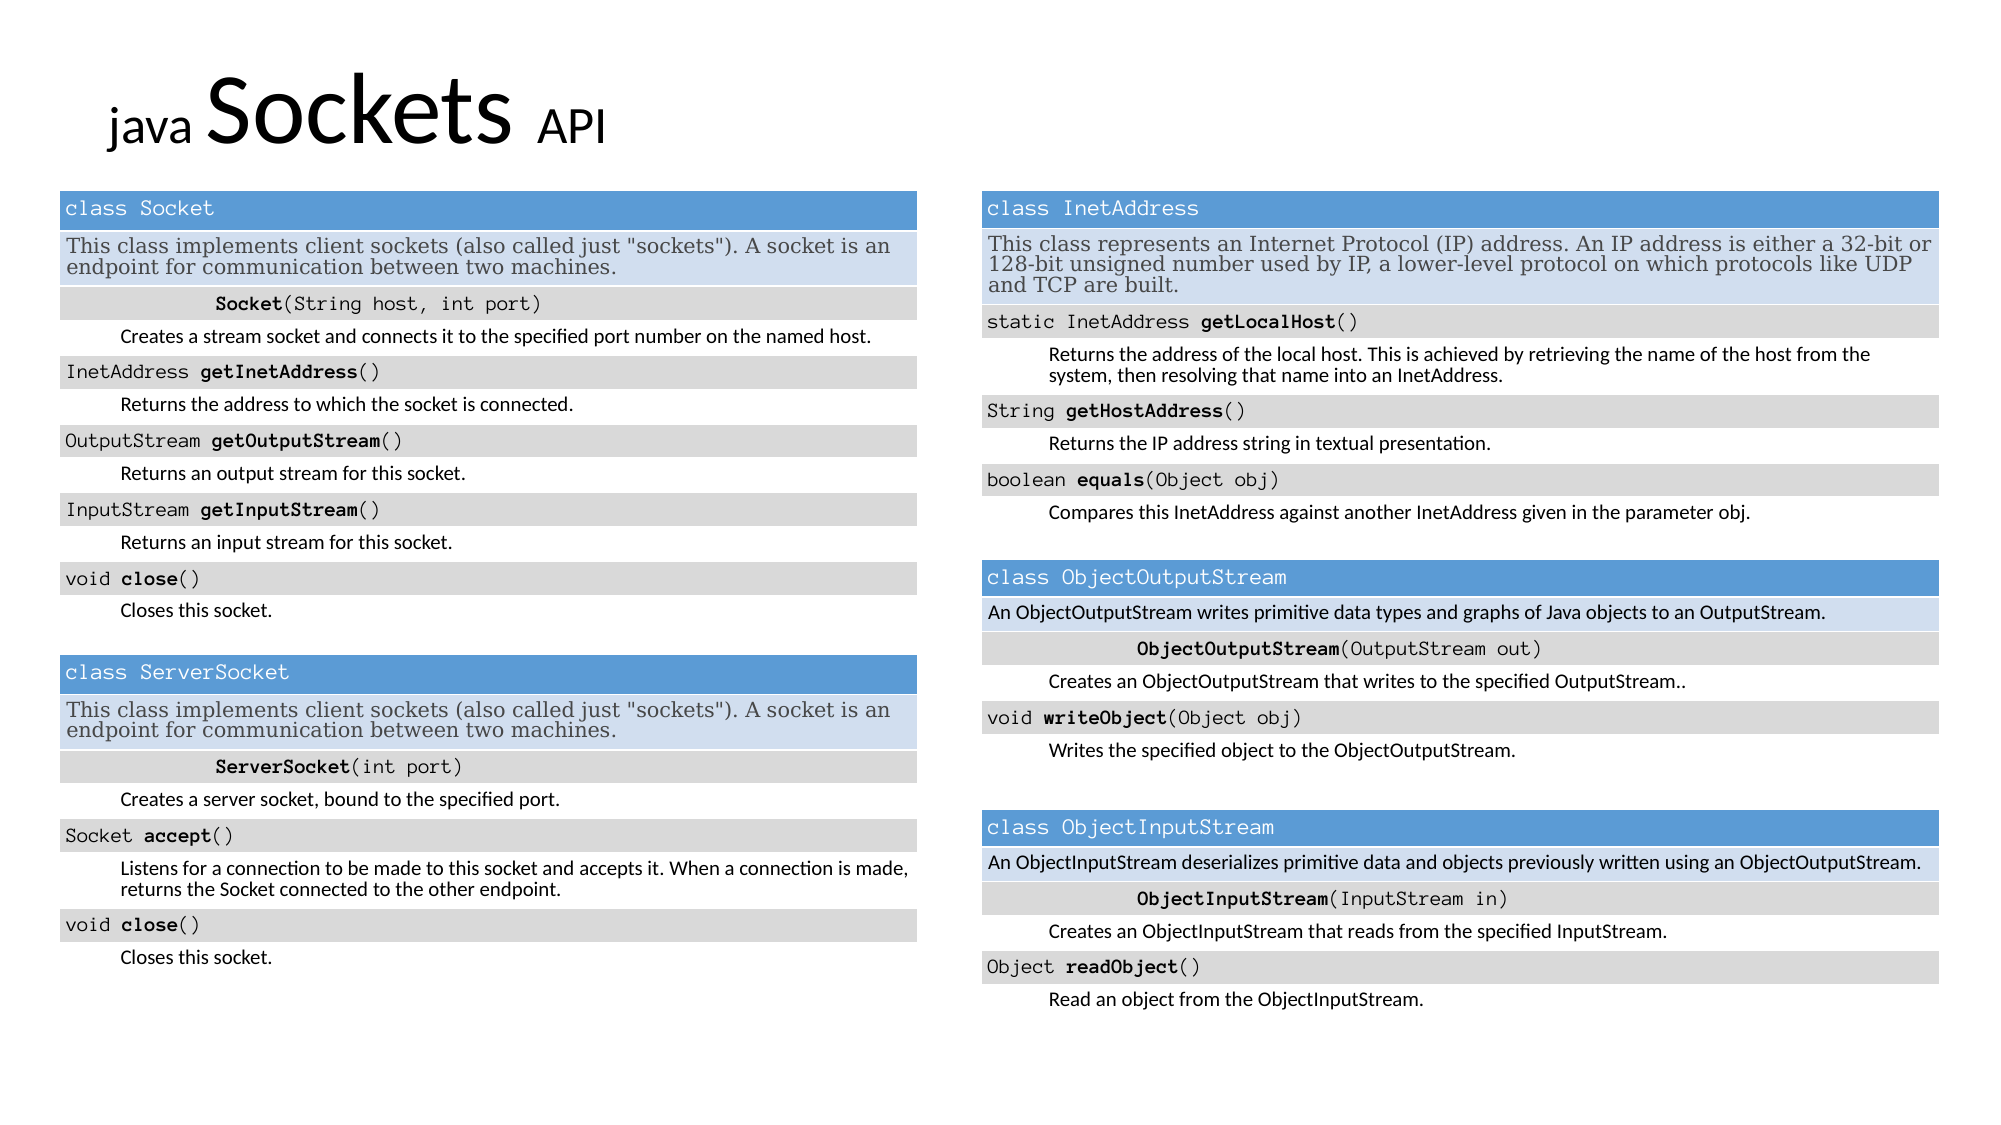

java Sockets API
| class Socket |  |
| --- | --- |
| This class implements client sockets (also called just "sockets"). A socket is an endpoint for communication between two machines. |  |
| Socket(String host, int port) |  |
|  | Creates a stream socket and connects it to the specified port number on the named host. |
| InetAddress getInetAddress() |  |
|  | Returns the address to which the socket is connected. |
| OutputStream getOutputStream() |  |
|  | Returns an output stream for this socket. |
| InputStream getInputStream() |  |
|  | Returns an input stream for this socket. |
| void close() |  |
|  | Closes this socket. |
| class InetAddress |  |
| --- | --- |
| This class represents an Internet Protocol (IP) address. An IP address is either a 32-bit or 128-bit unsigned number used by IP, a lower-level protocol on which protocols like UDP and TCP are built. |  |
| static InetAddress getLocalHost() |  |
|  | Returns the address of the local host. This is achieved by retrieving the name of the host from the system, then resolving that name into an InetAddress. |
| String getHostAddress() |  |
|  | Returns the IP address string in textual presentation. |
| boolean equals(Object obj) |  |
|  | Compares this InetAddress against another InetAddress given in the parameter obj. |
| class ObjectOutputStream |  |
| --- | --- |
| An ObjectOutputStream writes primitive data types and graphs of Java objects to an OutputStream. |  |
| ObjectOutputStream(OutputStream out) |  |
|  | Creates an ObjectOutputStream that writes to the specified OutputStream.. |
| void writeObject(Object obj) |  |
|  | Writes the specified object to the ObjectOutputStream. |
| class ServerSocket |  |
| --- | --- |
| This class implements client sockets (also called just "sockets"). A socket is an endpoint for communication between two machines. |  |
| ServerSocket(int port) |  |
|  | Creates a server socket, bound to the specified port. |
| Socket accept() |  |
|  | Listens for a connection to be made to this socket and accepts it. When a connection is made, returns the Socket connected to the other endpoint. |
| void close() |  |
|  | Closes this socket. |
| class ObjectInputStream |  |
| --- | --- |
| An ObjectInputStream deserializes primitive data and objects previously written using an ObjectOutputStream. |  |
| ObjectInputStream(InputStream in) |  |
|  | Creates an ObjectInputStream that reads from the specified InputStream. |
| Object readObject() |  |
|  | Read an object from the ObjectInputStream. |